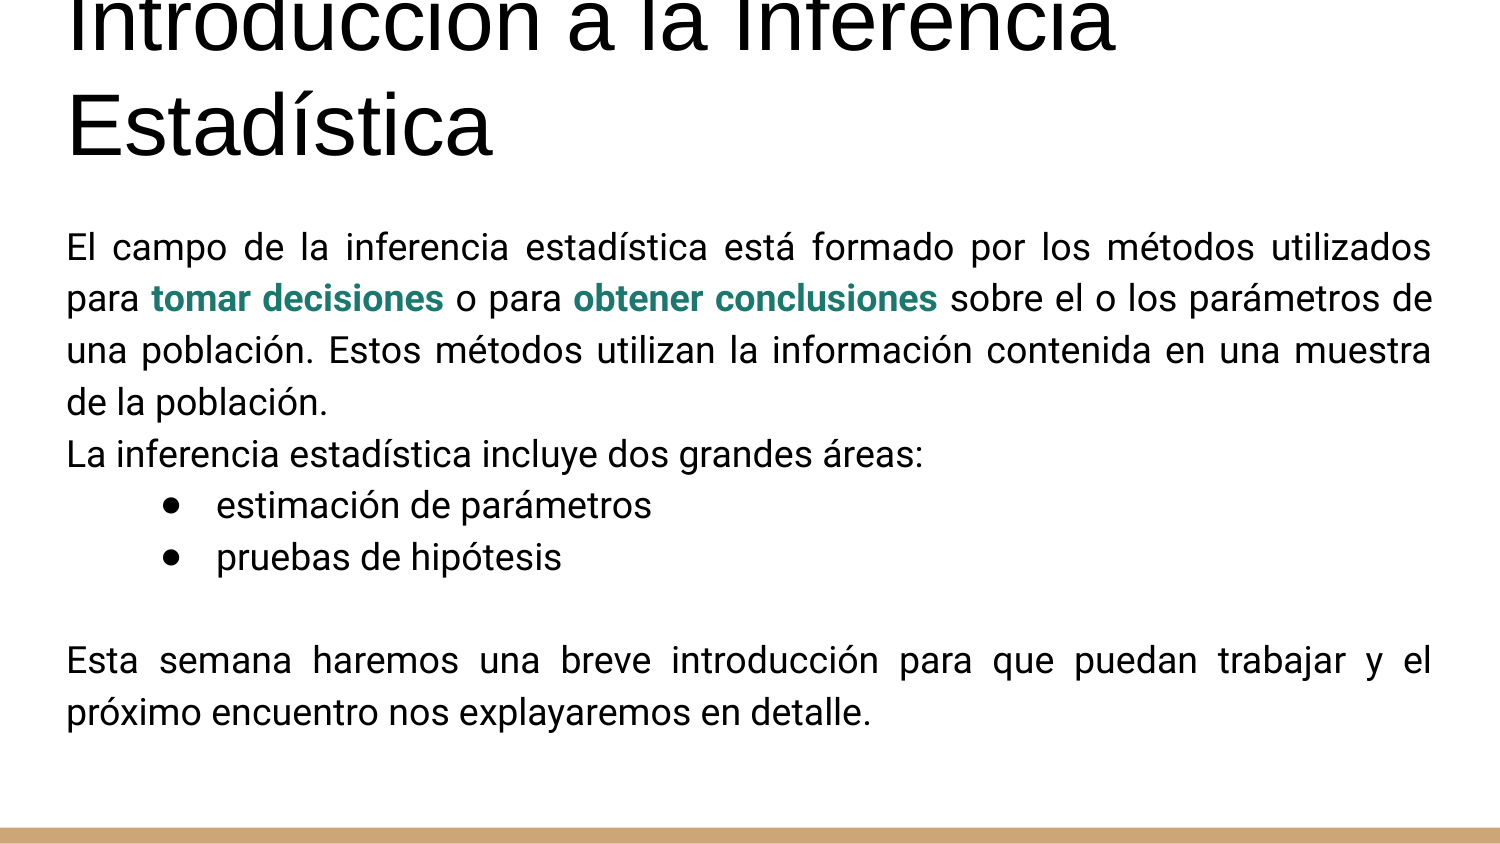

# Introducción a la Inferencia Estadística
El campo de la inferencia estadística está formado por los métodos utilizados para tomar decisiones o para obtener conclusiones sobre el o los parámetros de una población. Estos métodos utilizan la información contenida en una muestra de la población.
La inferencia estadística incluye dos grandes áreas:
estimación de parámetros
pruebas de hipótesis

Esta semana haremos una breve introducción para que puedan trabajar y el próximo encuentro nos explayaremos en detalle.